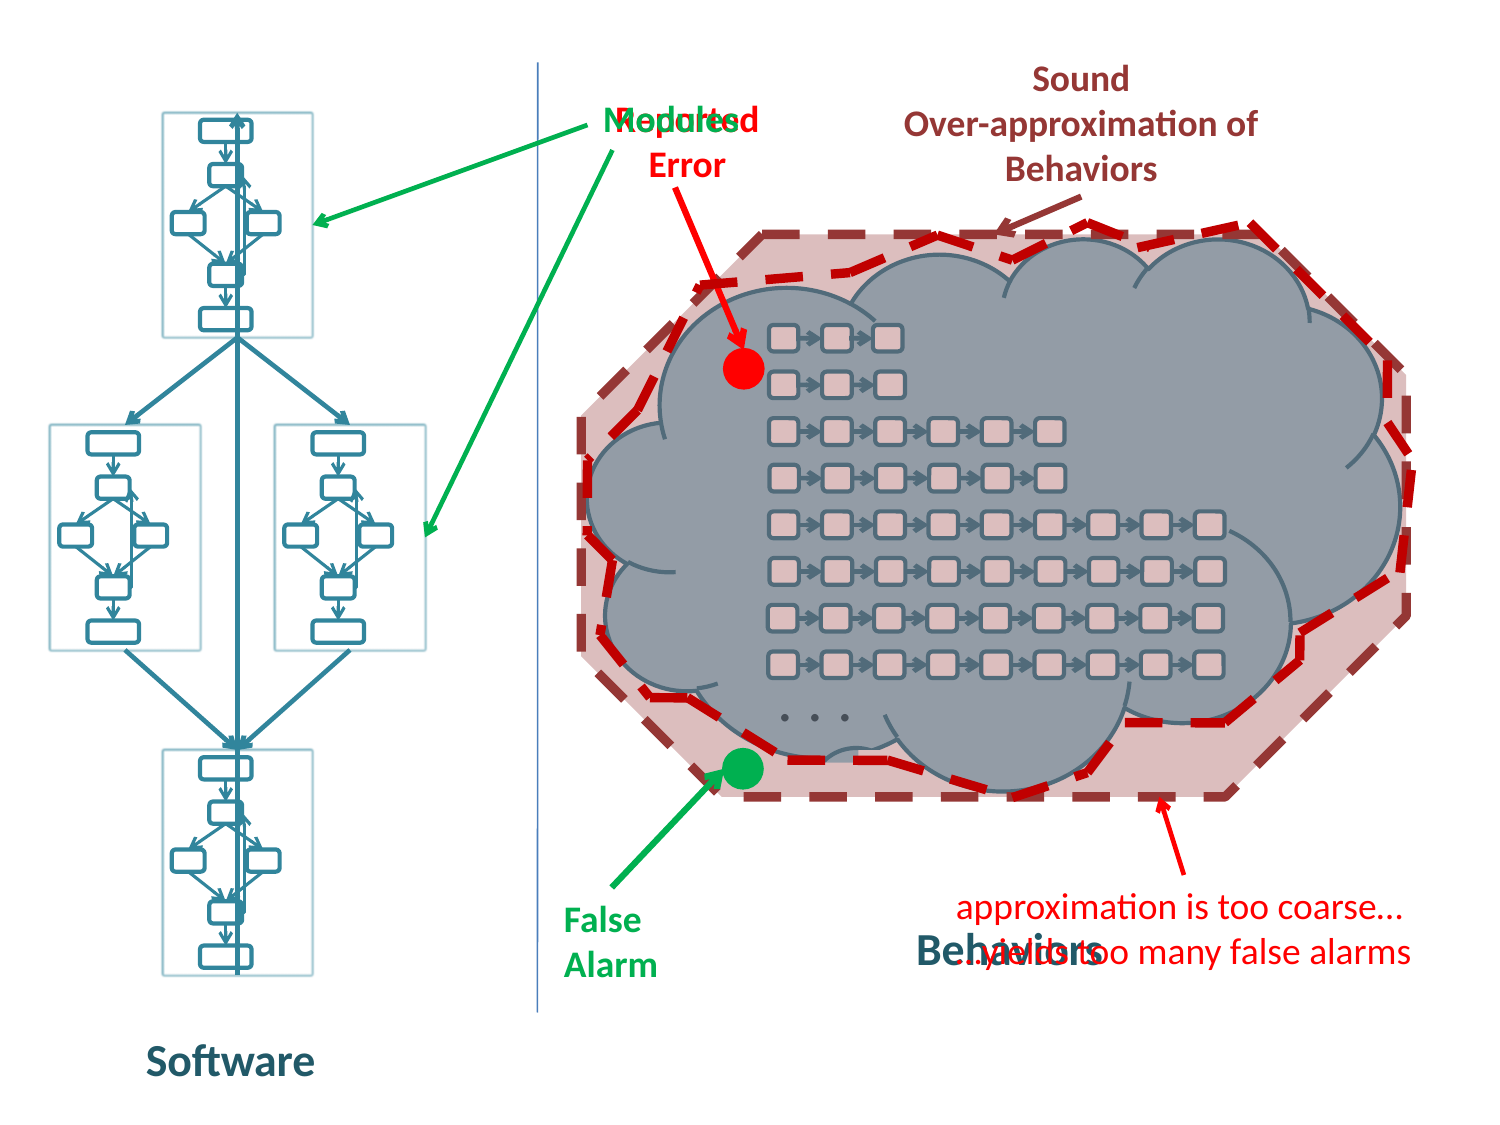

Sound
Over-approximation of Behaviors

Modules
Reported
Error

. . .

False Alarm

approximation is too coarse…
…yields too many false alarms
Behaviors
Software